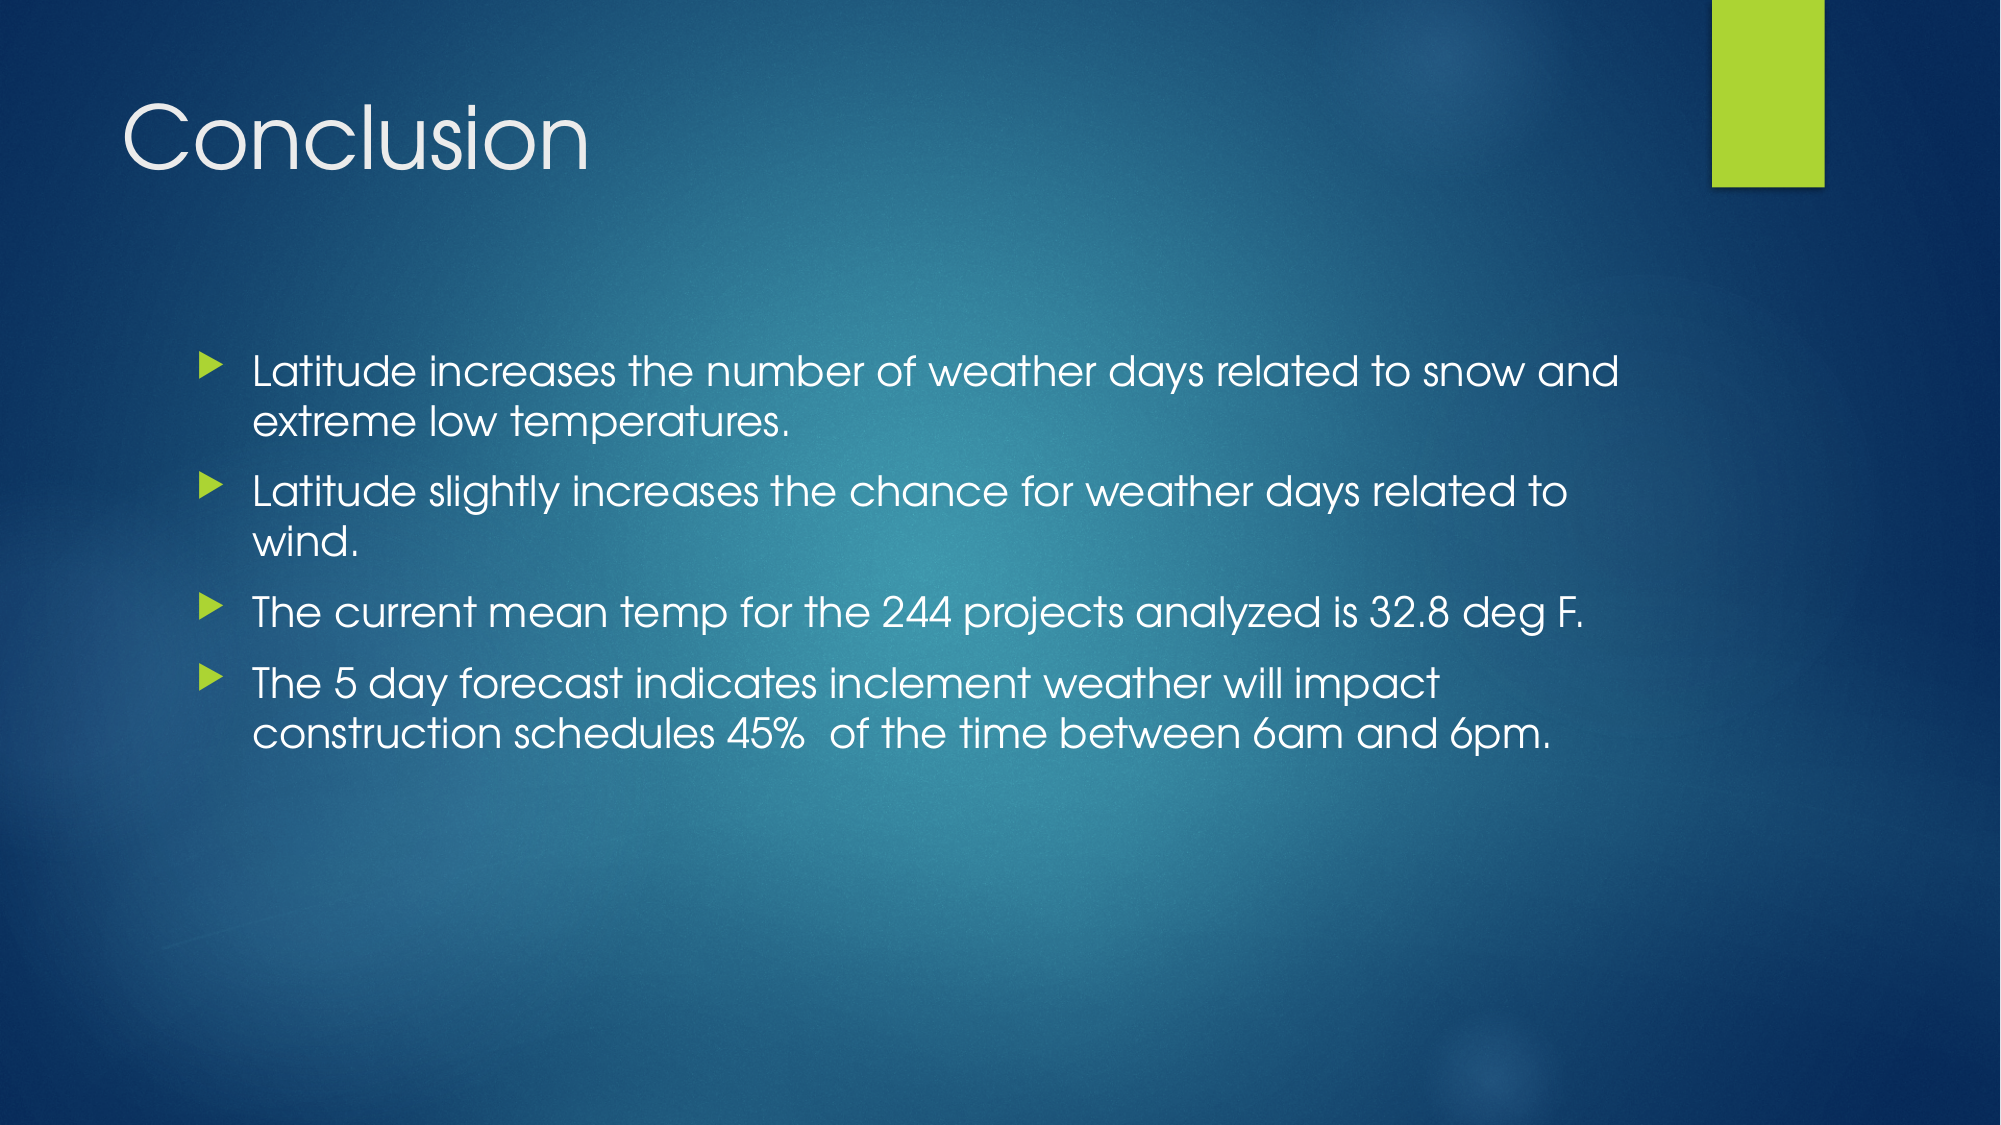

# Conclusion
Latitude increases the number of weather days related to snow and extreme low temperatures.
Latitude slightly increases the chance for weather days related to wind.
The current mean temp for the 244 projects analyzed is 32.8 deg F.
The 5 day forecast indicates inclement weather will impact construction schedules 45%  of the time between 6am and 6pm.